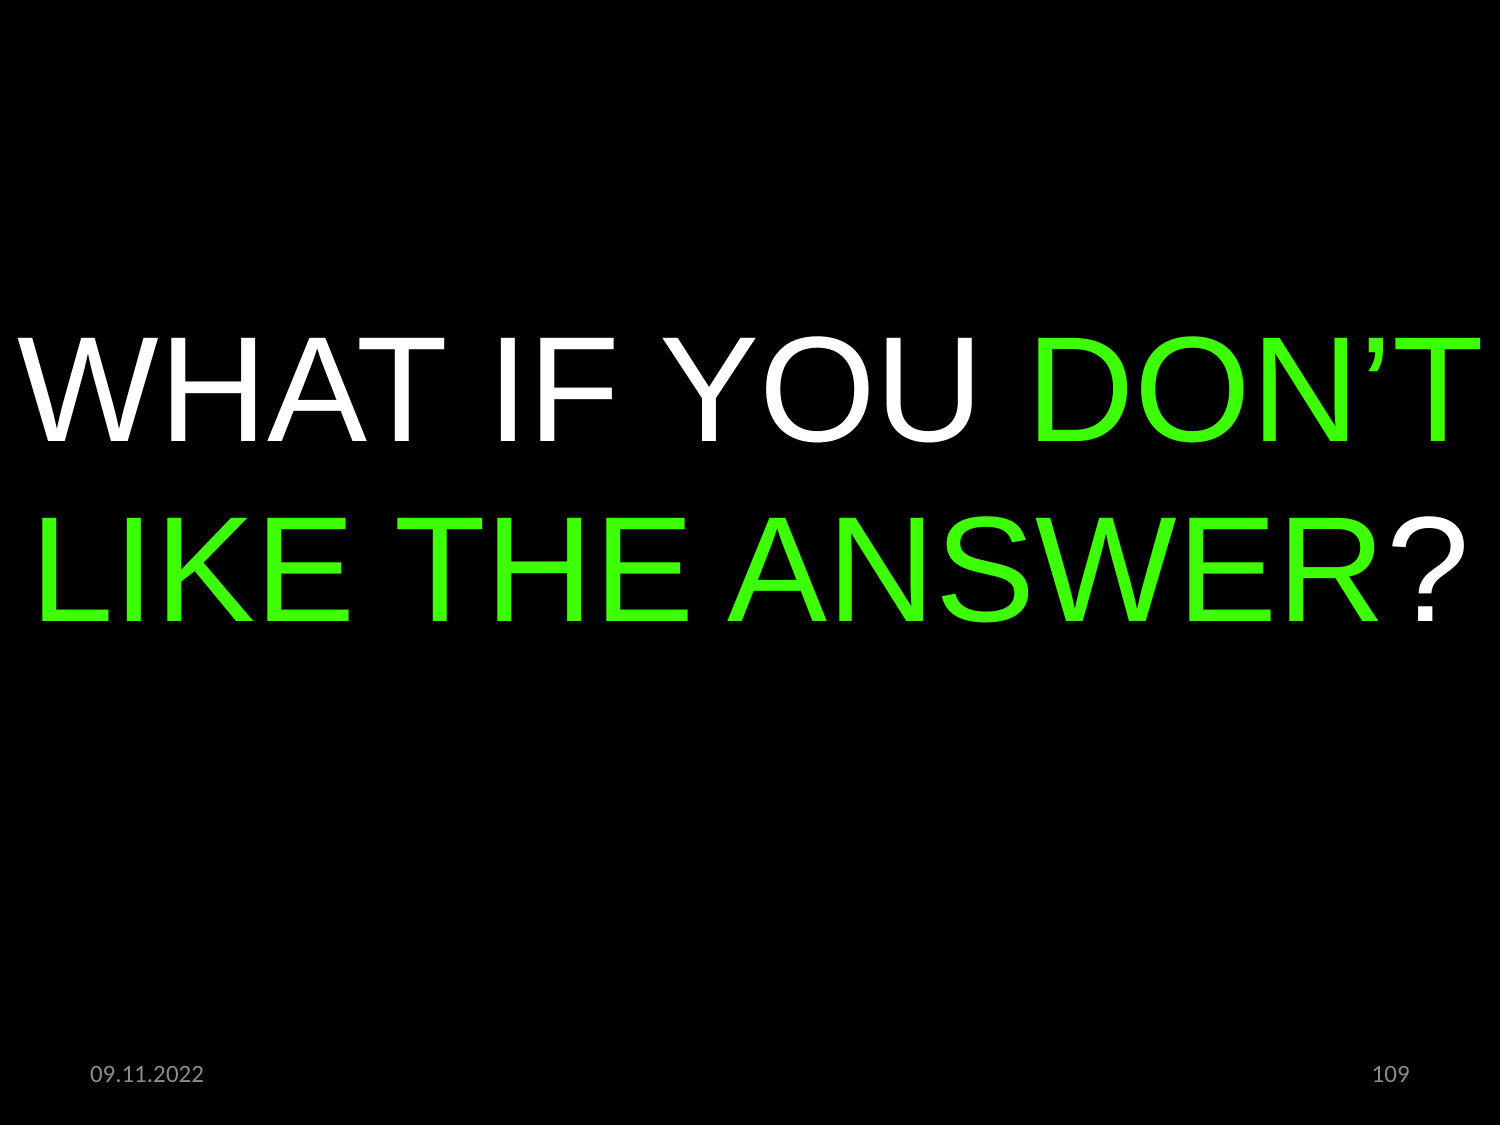

WHAT IF YOU DON’T LIKE THE ANSWER?
09.11.2022
109